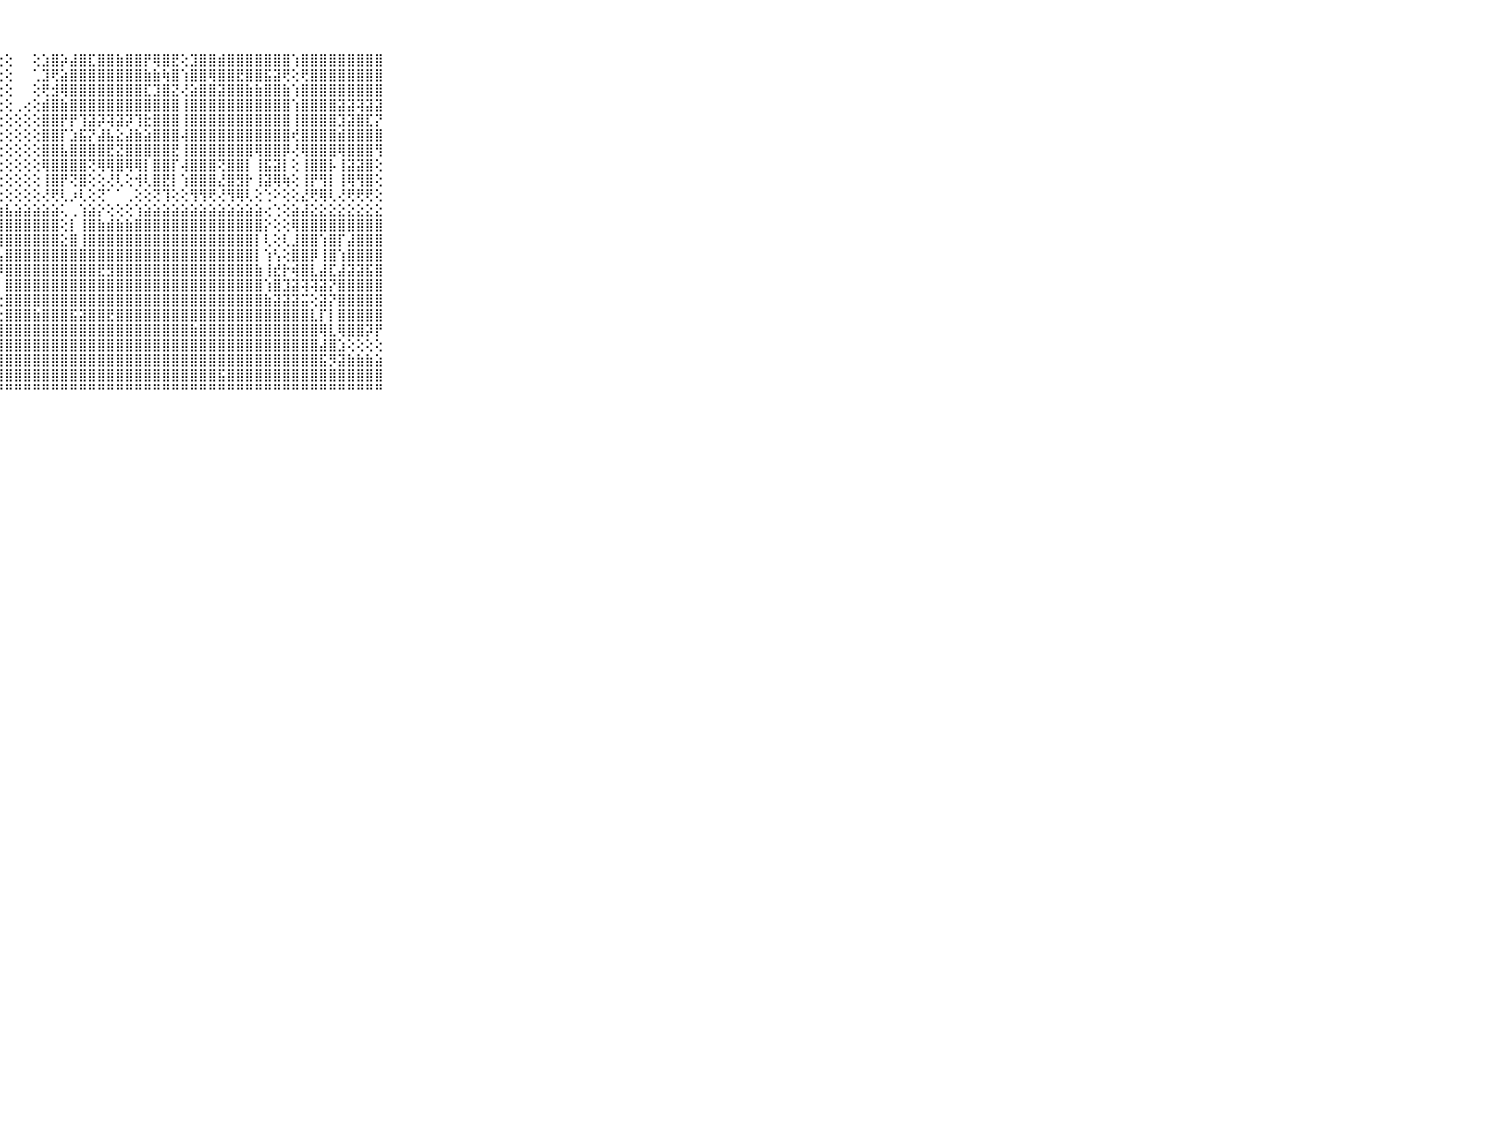

⠀⠀⠀⠀⠀⠀⠀⠀⠀⠀⠀⠀⠀⠀⠀⠀⠀⠀⠀⠀⠀⠀⠀⠀⠀⠀⠀⢕⢕⠀⠀⢕⣱⣿⡵⣼⣿⣏⣿⣿⣷⣿⣿⡟⢿⣿⣟⢕⣹⣿⣿⣾⣿⣿⣿⣿⣿⣿⣿⢱⣿⣿⣿⣿⣿⣿⣿⣿⣿⠀⠀⠀⠀⠀⠀⠀⠀⠀⠀⠀⠀
⠀⠀⠀⠀⠀⠀⠀⠀⠀⠀⠀⠀⠀⠀⠀⠀⠀⠀⠀⠀⠀⠀⠀⠀⠀⠀⢀⢕⢕⠀⠀⢁⣹⢟⣵⣿⣿⣿⣿⣿⣿⣿⣿⣷⣷⢷⣿⢱⣿⣿⢿⣿⣿⣟⣿⣿⣯⣽⢟⢕⢟⣿⣿⣿⣿⣿⣿⣿⣿⠀⠀⠀⠀⠀⠀⠀⠀⠀⠀⠀⠀
⠀⠀⠀⠀⠀⠀⠀⠀⠀⠀⠀⠀⠀⠀⠀⠀⠀⠀⠀⠀⠀⠀⠀⠀⠀⠀⠀⢕⢕⠀⠀⢕⢟⣺⢿⣿⣿⣿⣿⣿⣿⣿⣿⣏⣹⣿⣝⢜⣵⣿⣿⣽⣿⣿⣷⣷⣿⣿⣷⢱⣿⣿⣿⣿⣿⣿⣿⣿⣿⠀⠀⠀⠀⠀⠀⠀⠀⠀⠀⠀⠀
⠀⠀⠀⠀⠀⠀⠀⠀⠀⠀⠀⠀⠀⠀⠀⠀⠀⠀⠀⠀⠀⠀⠀⠀⠀⢀⢔⢕⢕⢀⢔⢕⣾⣿⣷⣿⣿⣿⣿⣿⣿⣿⣿⣿⣿⣿⣿⢸⣿⣿⣿⣿⣿⣿⣿⣿⣿⣿⣿⢱⣿⣿⣿⣿⣽⣽⢽⣽⣽⠀⠀⠀⠀⠀⠀⠀⠀⠀⠀⠀⠀
⠀⠀⠀⠀⠀⠀⠀⠀⠀⠀⠀⠀⠀⠀⠀⠀⠀⠀⠀⠀⠀⠀⠀⠀⠀⢕⢕⢕⢕⢕⢕⢕⣿⣿⡟⡟⢹⣽⡽⢽⣽⡽⢹⣗⣿⣿⣿⢸⣿⣿⣿⣿⣿⣿⣿⣿⣿⣿⣿⢸⣿⣿⣿⣿⣹⣽⣿⣏⡝⠀⠀⠀⠀⠀⠀⠀⠀⠀⠀⠀⠀
⠀⠀⠀⠀⠀⠀⠀⠀⠀⠀⠀⠀⠀⠀⠀⠀⠀⠀⠀⠀⠀⠀⠀⠀⠀⢕⢕⢕⢕⢕⢕⢕⣿⣿⡏⣱⣯⡝⣼⣧⣕⣼⣷⣵⣿⣿⣿⢼⣿⣿⣿⣿⣿⣿⣿⣿⣿⣿⣿⢞⣿⣿⣿⣿⣾⣿⣿⣿⣿⠀⠀⠀⠀⠀⠀⠀⠀⠀⠀⠀⠀
⠀⠀⠀⠀⠀⠀⠀⠀⠀⠀⠀⠀⠀⠀⠀⠀⠀⠀⠀⠀⠀⠀⠀⢀⢀⢕⢕⢕⢕⢕⢕⢕⣿⣿⣧⣿⣿⣿⣿⣟⣝⣿⣿⣿⣿⣿⣟⢸⣿⣿⣿⣿⣿⣿⣿⢿⣿⣿⡿⢜⢿⣿⣿⣿⢿⣿⣿⣿⢻⠀⠀⠀⠀⠀⠀⠀⠀⠀⠀⠀⠀
⠀⠀⠀⠀⠀⠀⠀⠀⠀⠀⠀⠀⠀⠀⠀⠀⠀⠀⠀⠀⠀⠀⢀⢕⢕⢕⢕⢕⢕⢕⢕⢕⢿⣿⣿⣿⣿⢝⢿⢿⣿⢿⢿⡇⣿⣿⡏⢼⣿⣿⣿⢝⣿⣿⡇⢸⣯⣽⡇⢕⢸⣿⣿⡧⢸⣽⣽⣿⢕⠀⠀⠀⠀⠀⠀⠀⠀⠀⠀⠀⠀
⠀⠀⠀⠀⠀⠀⠀⠀⠀⠀⠀⠀⠀⠀⠀⠀⠀⠀⠀⠀⢀⠔⢄⢕⡕⢕⢕⢕⢕⢕⢕⢕⢸⣿⡟⢝⣿⢕⢕⢜⢇⢕⢺⢇⣿⣟⡇⢱⣿⣿⣿⣜⣿⣻⡗⢸⣽⢿⢷⢕⢸⡟⢻⡇⢸⢿⢻⣿⢕⠀⠀⠀⠀⠀⠀⠀⠀⠀⠀⠀⠀
⠀⠀⠀⠀⠀⠀⠀⠀⠀⠀⠀⠀⠀⠀⠀⠀⠀⠀⠀⠀⠁⠑⠕⢜⢇⢕⢕⢕⢕⢕⢕⢕⢜⢟⢇⡰⢇⢕⢝⠁⠁⢀⢕⢕⢝⢹⢕⢕⢻⢻⢟⢜⢻⢿⢇⢕⢑⠕⢕⢕⣜⢟⢿⢇⢜⢟⢟⢟⢕⠀⠀⠀⠀⠀⠀⠀⠀⠀⠀⠀⠀
⠀⠀⠀⠀⠀⠀⠀⠀⠀⠀⠀⢶⣶⣶⣲⣶⣶⣦⣴⣴⣴⣴⣴⣵⣴⣵⣵⣷⣧⣵⣵⣵⣵⣵⢅⢀⢱⣵⡕⢕⢕⢕⢱⣵⣵⣵⣵⣵⣵⣵⣵⣵⣵⣵⣵⣵⢔⢑⢕⣵⣼⣕⣕⣕⣕⣕⣕⣕⣕⠀⠀⠀⠀⠀⠀⠀⠀⠀⠀⠀⠀
⠀⠀⠀⠀⠀⠀⠀⠀⠀⠀⠀⢕⢿⣿⣿⣿⣿⣿⣿⣿⣿⣿⣿⣿⣿⣿⣿⣿⣿⣿⣿⣿⣿⣿⢕⡇⢸⣿⣷⣾⣷⣷⣿⣿⣿⣿⣿⣿⣿⣿⣿⣿⣿⣿⣿⣿⡕⢕⢕⢿⣿⣿⣿⣿⣿⣿⣿⣿⣿⠀⠀⠀⠀⠀⠀⠀⠀⠀⠀⠀⠀
⠀⠀⠀⠀⠀⠀⠀⠀⠀⠀⠀⣥⣽⣿⣿⣿⣿⣿⢿⣿⣿⣿⣿⡿⣿⣿⣿⣿⣿⣿⣿⣿⣿⣿⣕⣿⢸⣿⣿⣿⣿⣿⣿⣿⣿⣿⣿⣿⣿⣿⣿⣿⣿⣿⣿⡇⢇⢕⢇⣸⣿⣿⢱⣿⡏⣼⣿⣿⣿⠀⠀⠀⠀⠀⠀⠀⠀⠀⠀⠀⠀
⠀⠀⠀⠀⠀⠀⠀⠀⠀⠀⠀⢎⣝⣍⣍⣝⣝⣽⣯⣿⣿⣿⣿⣷⣾⣿⣿⣧⣿⣿⣿⣿⣿⣿⣿⣿⣿⣿⣿⣿⣿⣿⣿⣿⣿⣿⣿⣿⣿⣿⣿⣿⣿⣿⣿⡇⢱⢣⢕⣿⣿⡿⢸⣿⢱⣿⣿⣿⣿⠀⠀⠀⠀⠀⠀⠀⠀⠀⠀⠀⠀
⠀⠀⠀⠀⠀⠀⠀⠀⠀⠀⠀⣿⣿⣿⣿⣿⣿⣿⡟⣿⣿⡟⢻⣿⣿⣿⣿⡿⣿⣿⣿⣿⣿⣿⣿⣿⣿⣿⣟⣻⣿⣿⣿⣿⣿⣿⣿⣿⣿⣿⣿⣿⣿⣿⣿⣷⢸⣞⡗⢾⣿⣇⣼⣏⣼⣽⣽⣯⣿⠀⠀⠀⠀⠀⠀⠀⠀⠀⠀⠀⠀
⠀⠀⠀⠀⠀⠀⠀⠀⠀⠀⠀⣿⣿⣿⣿⣿⣿⣿⢇⣿⣿⡇⢸⣿⣿⣿⣿⡇⣿⣿⣿⣿⣿⣿⣿⣿⣿⣿⣿⣿⣿⣿⣿⣿⣿⣿⣿⣿⣿⣿⣿⣿⣿⣿⣿⣿⢱⣿⣹⣽⢽⢽⣽⡝⣿⣿⣿⣿⣿⠀⠀⠀⠀⠀⠀⠀⠀⠀⠀⠀⠀
⠀⠀⠀⠀⠀⠀⠀⠀⠀⠀⠀⢸⣾⣿⣯⣿⣿⣯⢕⣻⣟⢇⢿⣿⣿⡿⢿⢕⣿⣿⣿⣿⣿⣿⣿⣿⣿⣿⣿⣿⣿⣿⣿⣿⣿⣿⣿⣿⣿⣿⣿⣿⣿⣿⣿⣿⣷⣽⣽⣽⣭⢕⣽⡝⣿⣿⣿⣿⣿⠀⠀⠀⠀⠀⠀⠀⠀⠀⠀⠀⠀
⠀⠀⠀⠀⠀⠀⠀⠀⠀⠀⠀⢸⣿⣿⣿⣿⣿⣿⡕⣿⣿⡕⣺⣿⣿⣿⣿⢕⣿⣿⣿⣷⣿⣿⣿⣯⣽⣿⣿⣟⣿⣿⣿⣿⣿⣿⣿⣿⣿⣿⣿⣿⣿⣿⣿⣿⣿⣿⣿⣿⣿⣇⡏⡇⣿⣿⣿⣿⣿⠀⠀⠀⠀⠀⠀⠀⠀⠀⠀⠀⠀
⠀⠀⠀⠀⠀⠀⠀⠀⠀⠀⠀⢸⣿⣿⣿⣿⣿⣿⢇⢿⢟⢕⣟⣟⢿⢿⣿⢸⣿⣿⣿⣿⣿⣿⣿⣿⣿⣿⣿⣿⣿⣿⣿⣿⣿⣿⣿⣿⣷⣿⣿⣿⣿⣿⣿⣿⣿⣿⣿⣿⣿⣿⢿⣇⢿⣿⣿⡽⡟⠀⠀⠀⠀⠀⠀⠀⠀⠀⠀⠀⠀
⠀⠀⠀⠀⠀⠀⠀⠀⠀⠀⠀⢕⣿⣿⣿⣽⣷⣷⢇⣿⣿⢕⣿⣿⣿⣿⣾⢿⣿⣿⣿⣿⣿⣿⣿⣿⣿⣿⣿⣿⣿⣿⣿⣿⣿⣿⣿⣿⣿⣿⣿⣿⣿⣿⣿⣿⣿⣿⣿⣿⣿⣿⣼⣿⣱⢕⢕⢕⢕⠀⠀⠀⠀⠀⠀⠀⠀⠀⠀⠀⠀
⠀⠀⠀⠀⠀⠀⠀⠀⠀⠀⠀⢇⢜⣝⢻⢿⢿⢏⢕⠽⢗⢸⣿⣟⣿⢟⢟⣸⣿⣿⣿⣿⣿⣿⣿⣿⣿⣿⣿⣿⣿⣿⣿⣿⣿⣿⣿⣿⣿⣿⣿⣿⣿⣿⣿⣿⣿⣿⣿⣿⣿⣿⣯⡻⣽⣷⣷⣷⣵⠀⠀⠀⠀⠀⠀⠀⠀⠀⠀⠀⠀
⠀⠀⠀⠀⠀⠀⠀⠀⠀⠀⠀⢕⢸⣿⣿⣿⣷⣿⣿⣿⢟⢸⣿⣿⣿⣷⣼⣿⣿⣿⣿⣿⣿⣿⣿⣿⣿⣿⣿⣿⣿⣿⣿⣿⣿⣿⣿⣿⣿⣿⣿⣯⣿⣿⣿⣿⣿⣿⣿⣿⣿⣿⣿⣿⣿⣿⣿⣿⣿⠀⠀⠀⠀⠀⠀⠀⠀⠀⠀⠀⠀
⠀⠀⠀⠀⠀⠀⠀⠀⠀⠀⠀⠑⠁⠘⠛⠛⠛⠛⠛⠛⠃⠘⠛⠙⠑⠑⠛⠛⠛⠛⠛⠛⠛⠛⠛⠛⠛⠛⠛⠛⠛⠛⠛⠛⠛⠛⠛⠛⠛⠛⠛⠛⠛⠛⠛⠛⠛⠛⠛⠛⠛⠛⠛⠛⠛⠛⠛⠛⠛⠀⠀⠀⠀⠀⠀⠀⠀⠀⠀⠀⠀